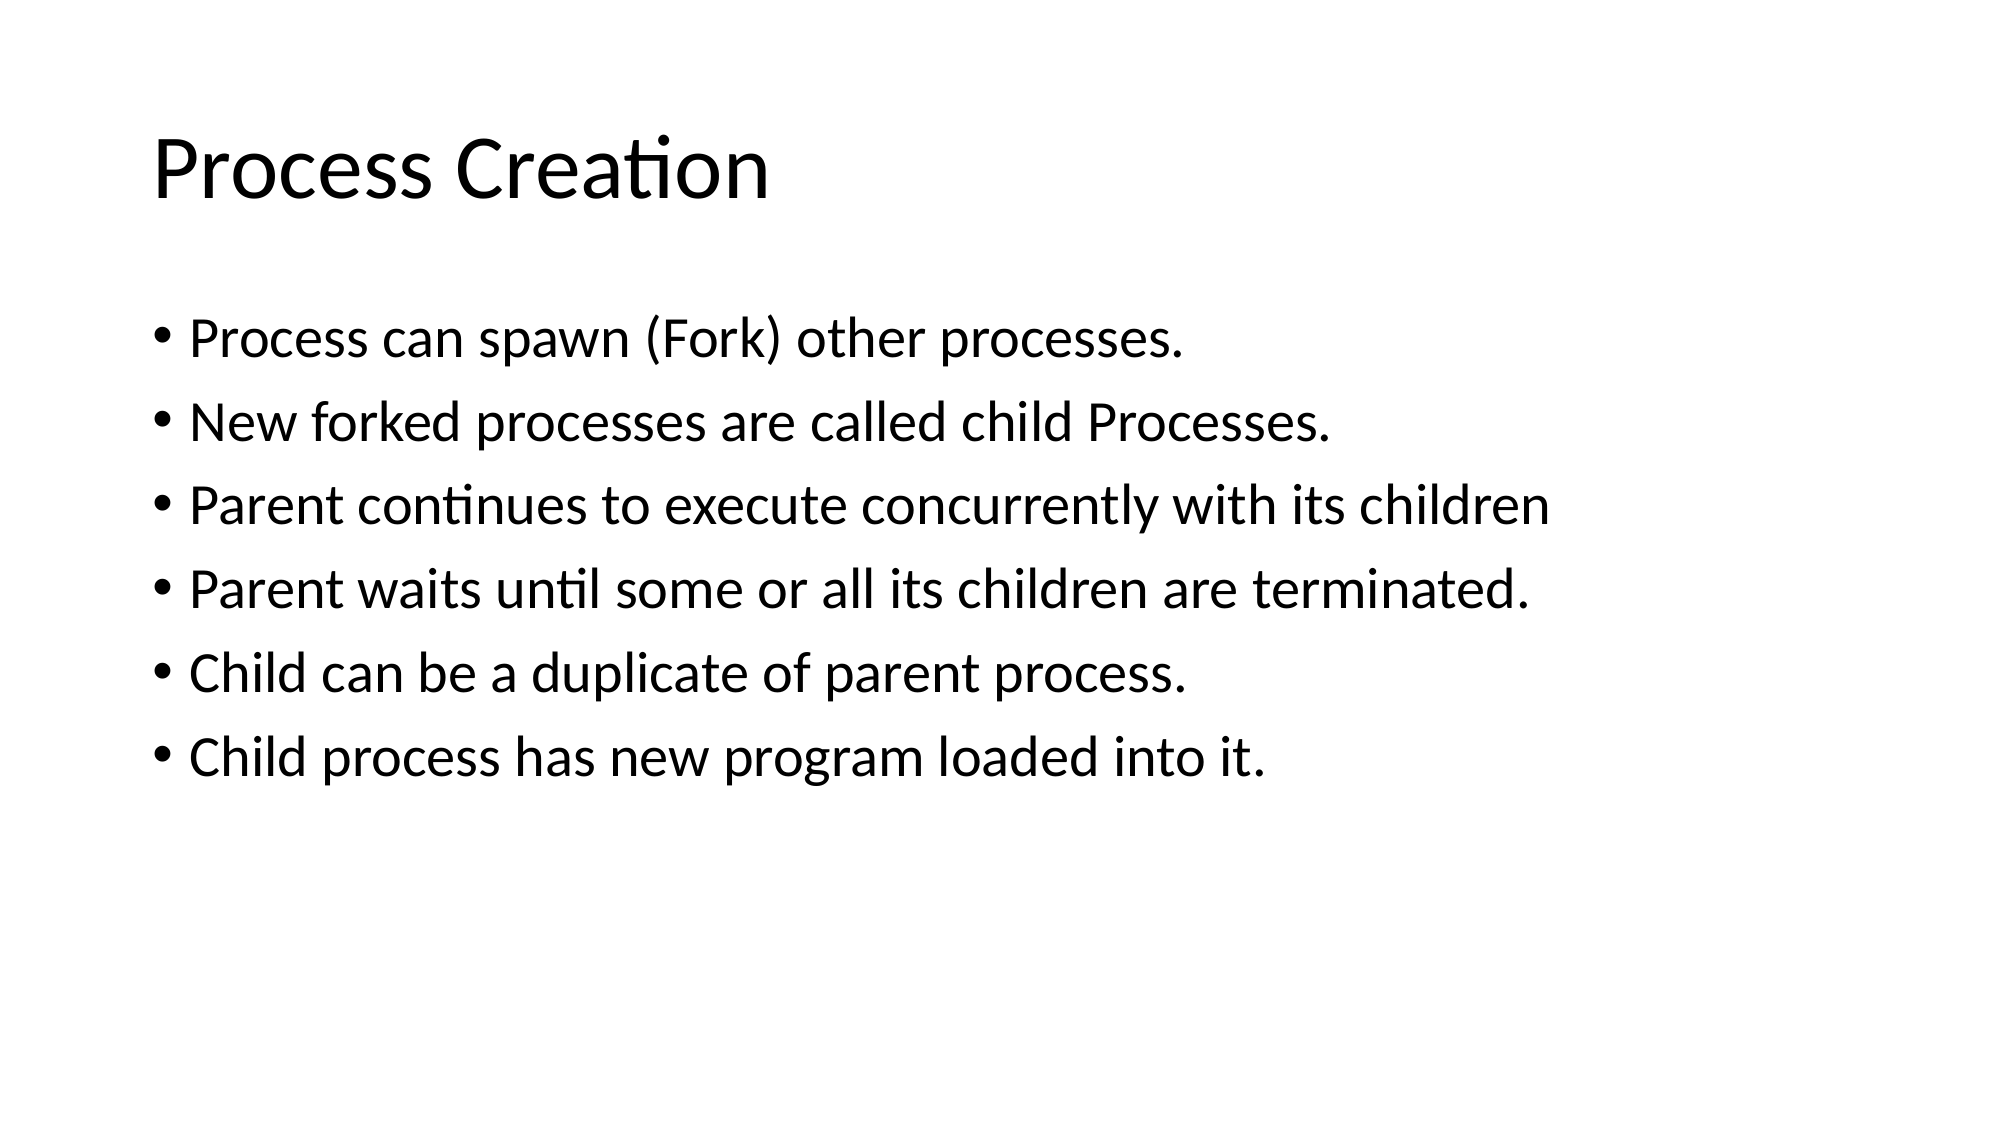

# Process Creation
Process can spawn (Fork) other processes.
New forked processes are called child Processes.
Parent continues to execute concurrently with its children
Parent waits until some or all its children are terminated.
Child can be a duplicate of parent process.
Child process has new program loaded into it.